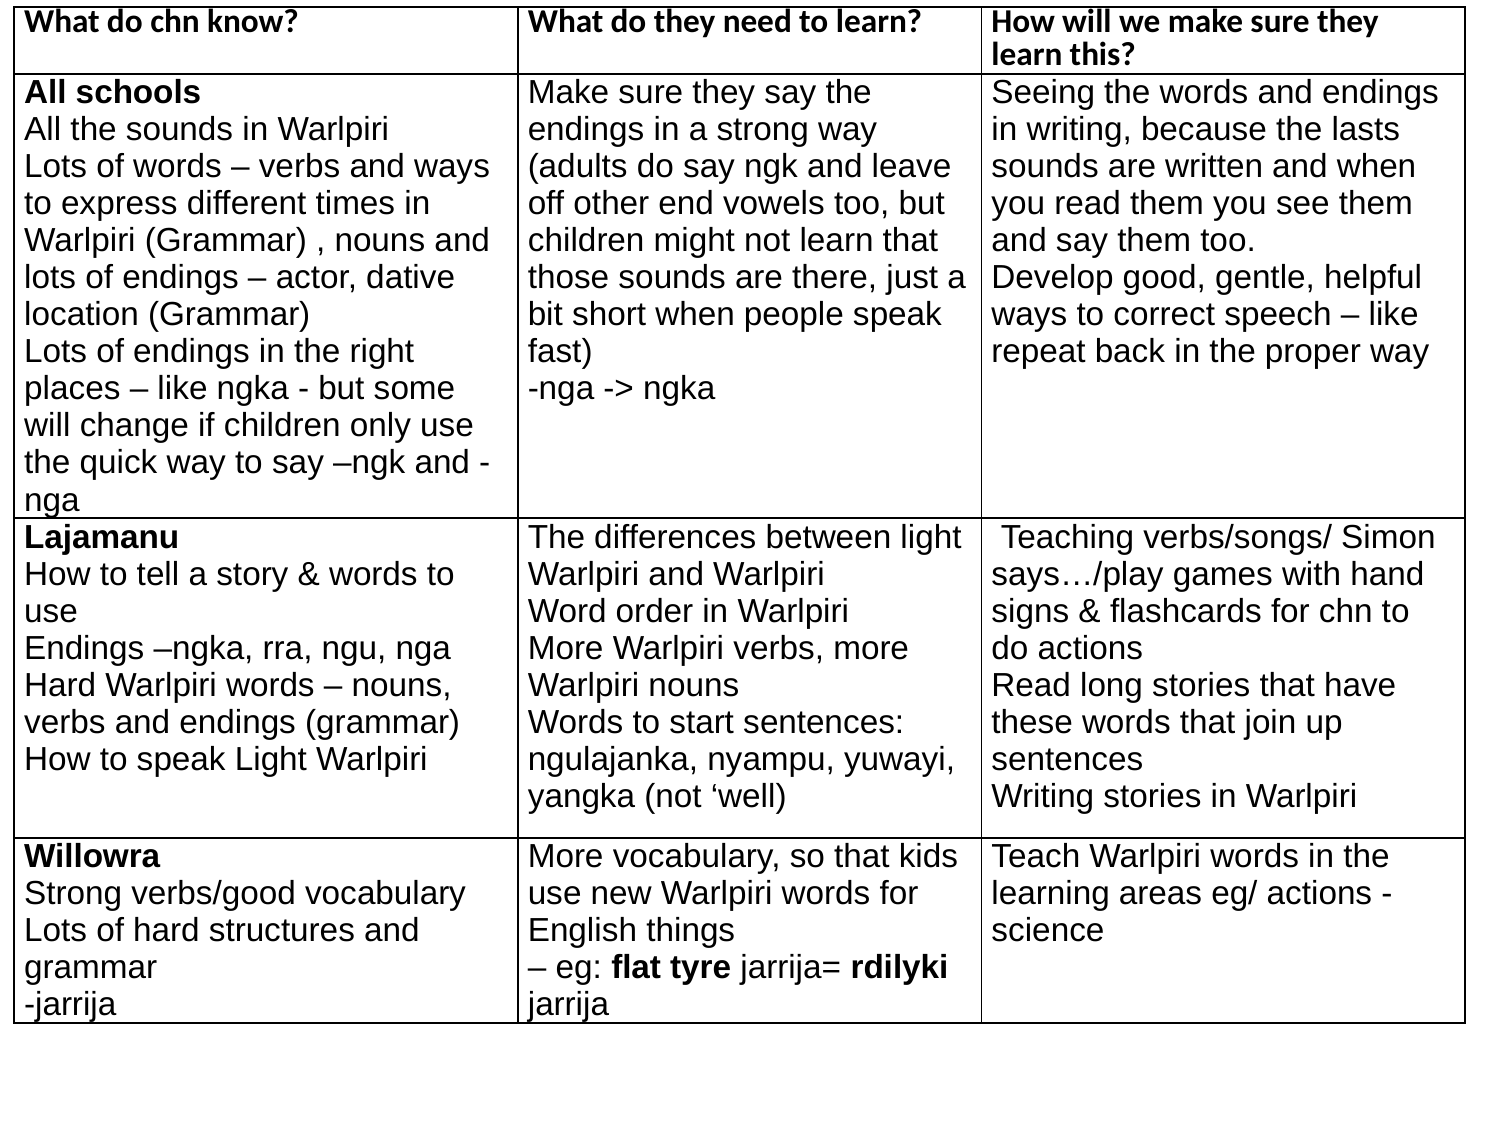

| What do chn know? | What do they need to learn? | How will we make sure they learn this? |
| --- | --- | --- |
| All schools All the sounds in Warlpiri Lots of words – verbs and ways to express different times in Warlpiri (Grammar) , nouns and lots of endings – actor, dative location (Grammar) Lots of endings in the right places – like ngka - but some will change if children only use the quick way to say –ngk and -nga | Make sure they say the endings in a strong way (adults do say ngk and leave off other end vowels too, but children might not learn that those sounds are there, just a bit short when people speak fast) -nga -> ngka | Seeing the words and endings in writing, because the lasts sounds are written and when you read them you see them and say them too. Develop good, gentle, helpful ways to correct speech – like repeat back in the proper way |
| Lajamanu How to tell a story & words to use Endings –ngka, rra, ngu, nga Hard Warlpiri words – nouns, verbs and endings (grammar) How to speak Light Warlpiri | The differences between light Warlpiri and Warlpiri Word order in Warlpiri More Warlpiri verbs, more Warlpiri nouns Words to start sentences: ngulajanka, nyampu, yuwayi, yangka (not ‘well) | Teaching verbs/songs/ Simon says…/play games with hand signs & flashcards for chn to do actions Read long stories that have these words that join up sentences Writing stories in Warlpiri |
| Willowra Strong verbs/good vocabulary Lots of hard structures and grammar -jarrija | More vocabulary, so that kids use new Warlpiri words for English things – eg: flat tyre jarrija= rdilyki jarrija | Teach Warlpiri words in the learning areas eg/ actions -science |